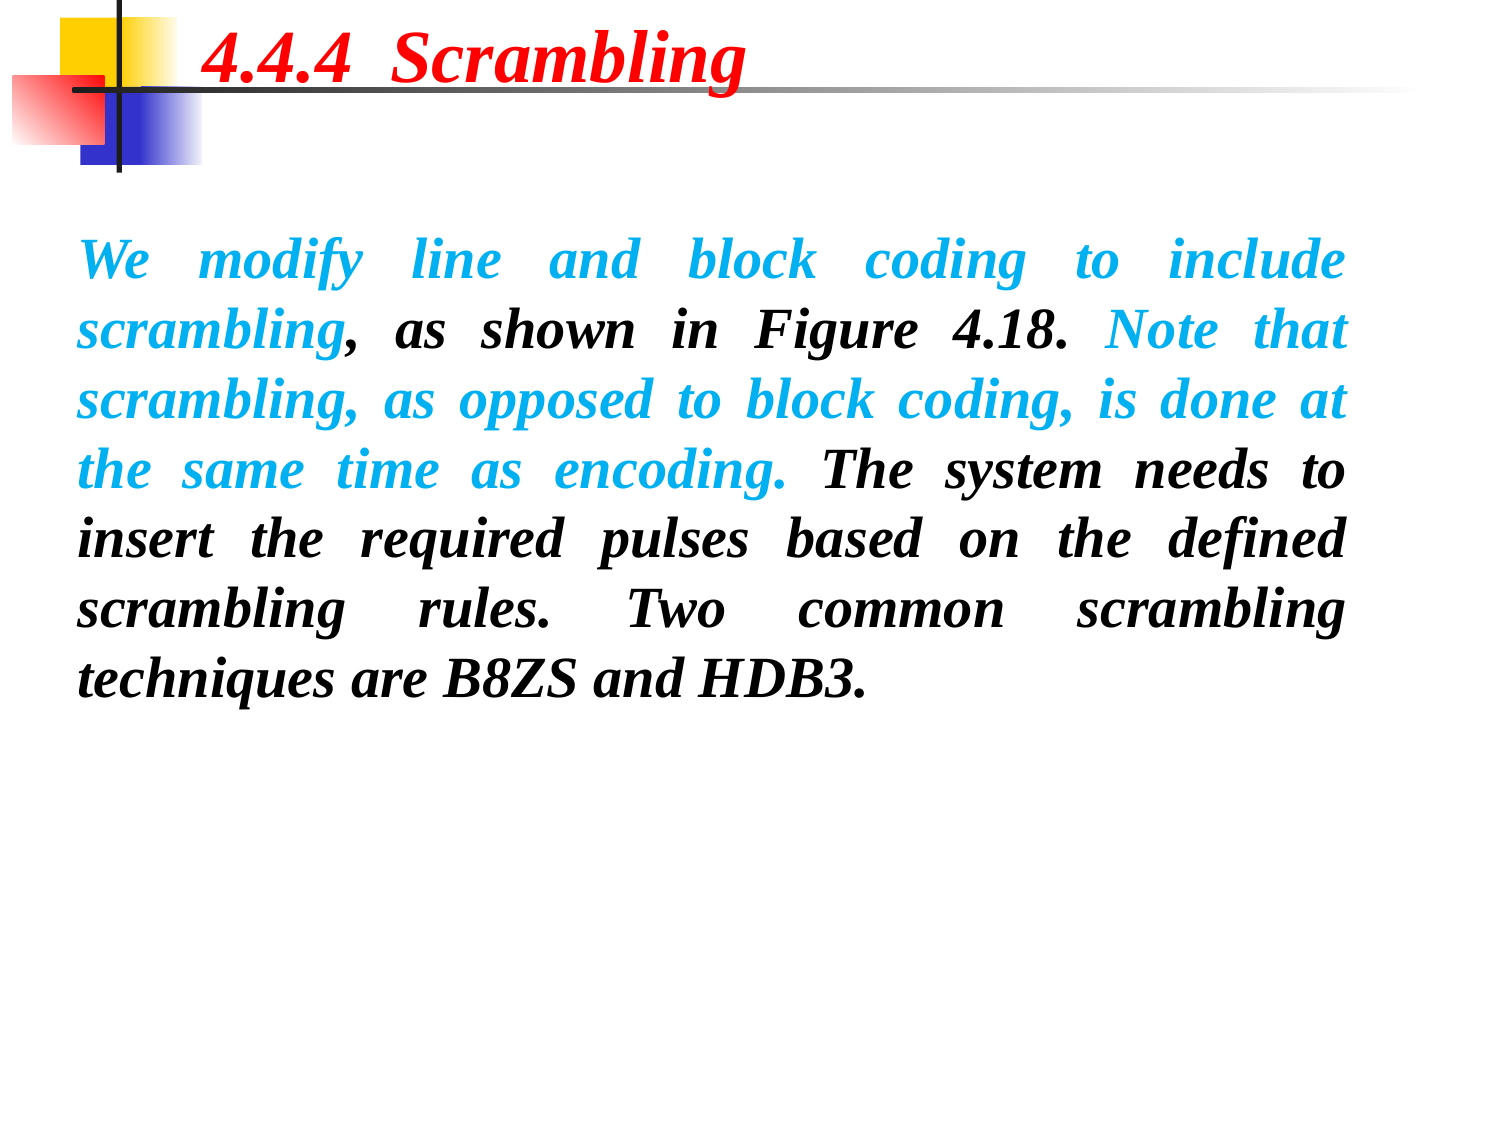

4.4.4  Scrambling

We modify line and block coding to include scrambling, as shown in Figure 4.18. Note that scrambling, as opposed to block coding, is done at the same time as encoding. The system needs to insert the required pulses based on the defined scrambling rules. Two common scrambling techniques are B8ZS and HDB3.